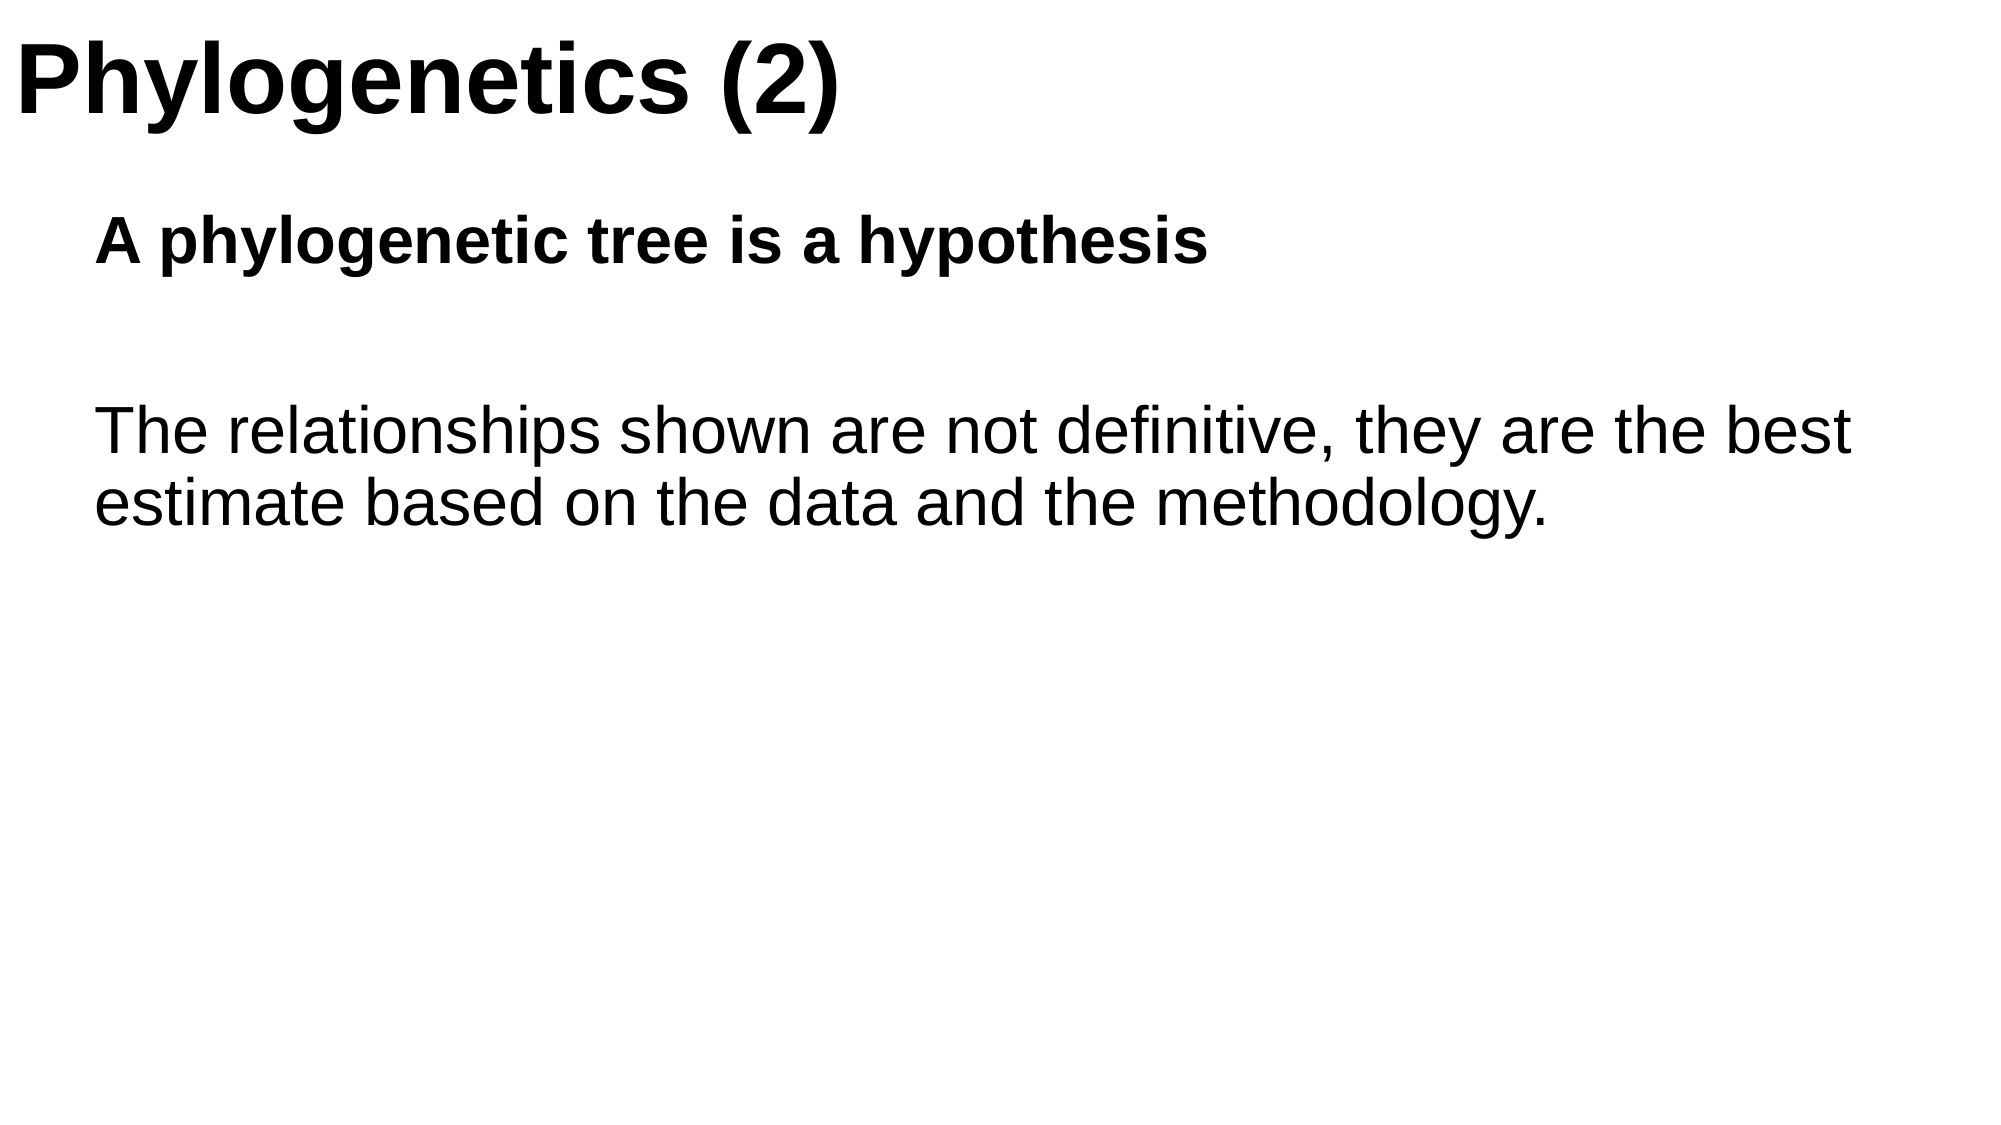

# Phylogenetics (2)
A phylogenetic tree is a hypothesis

The relationships shown are not definitive, they are the best estimate based on the data and the methodology.